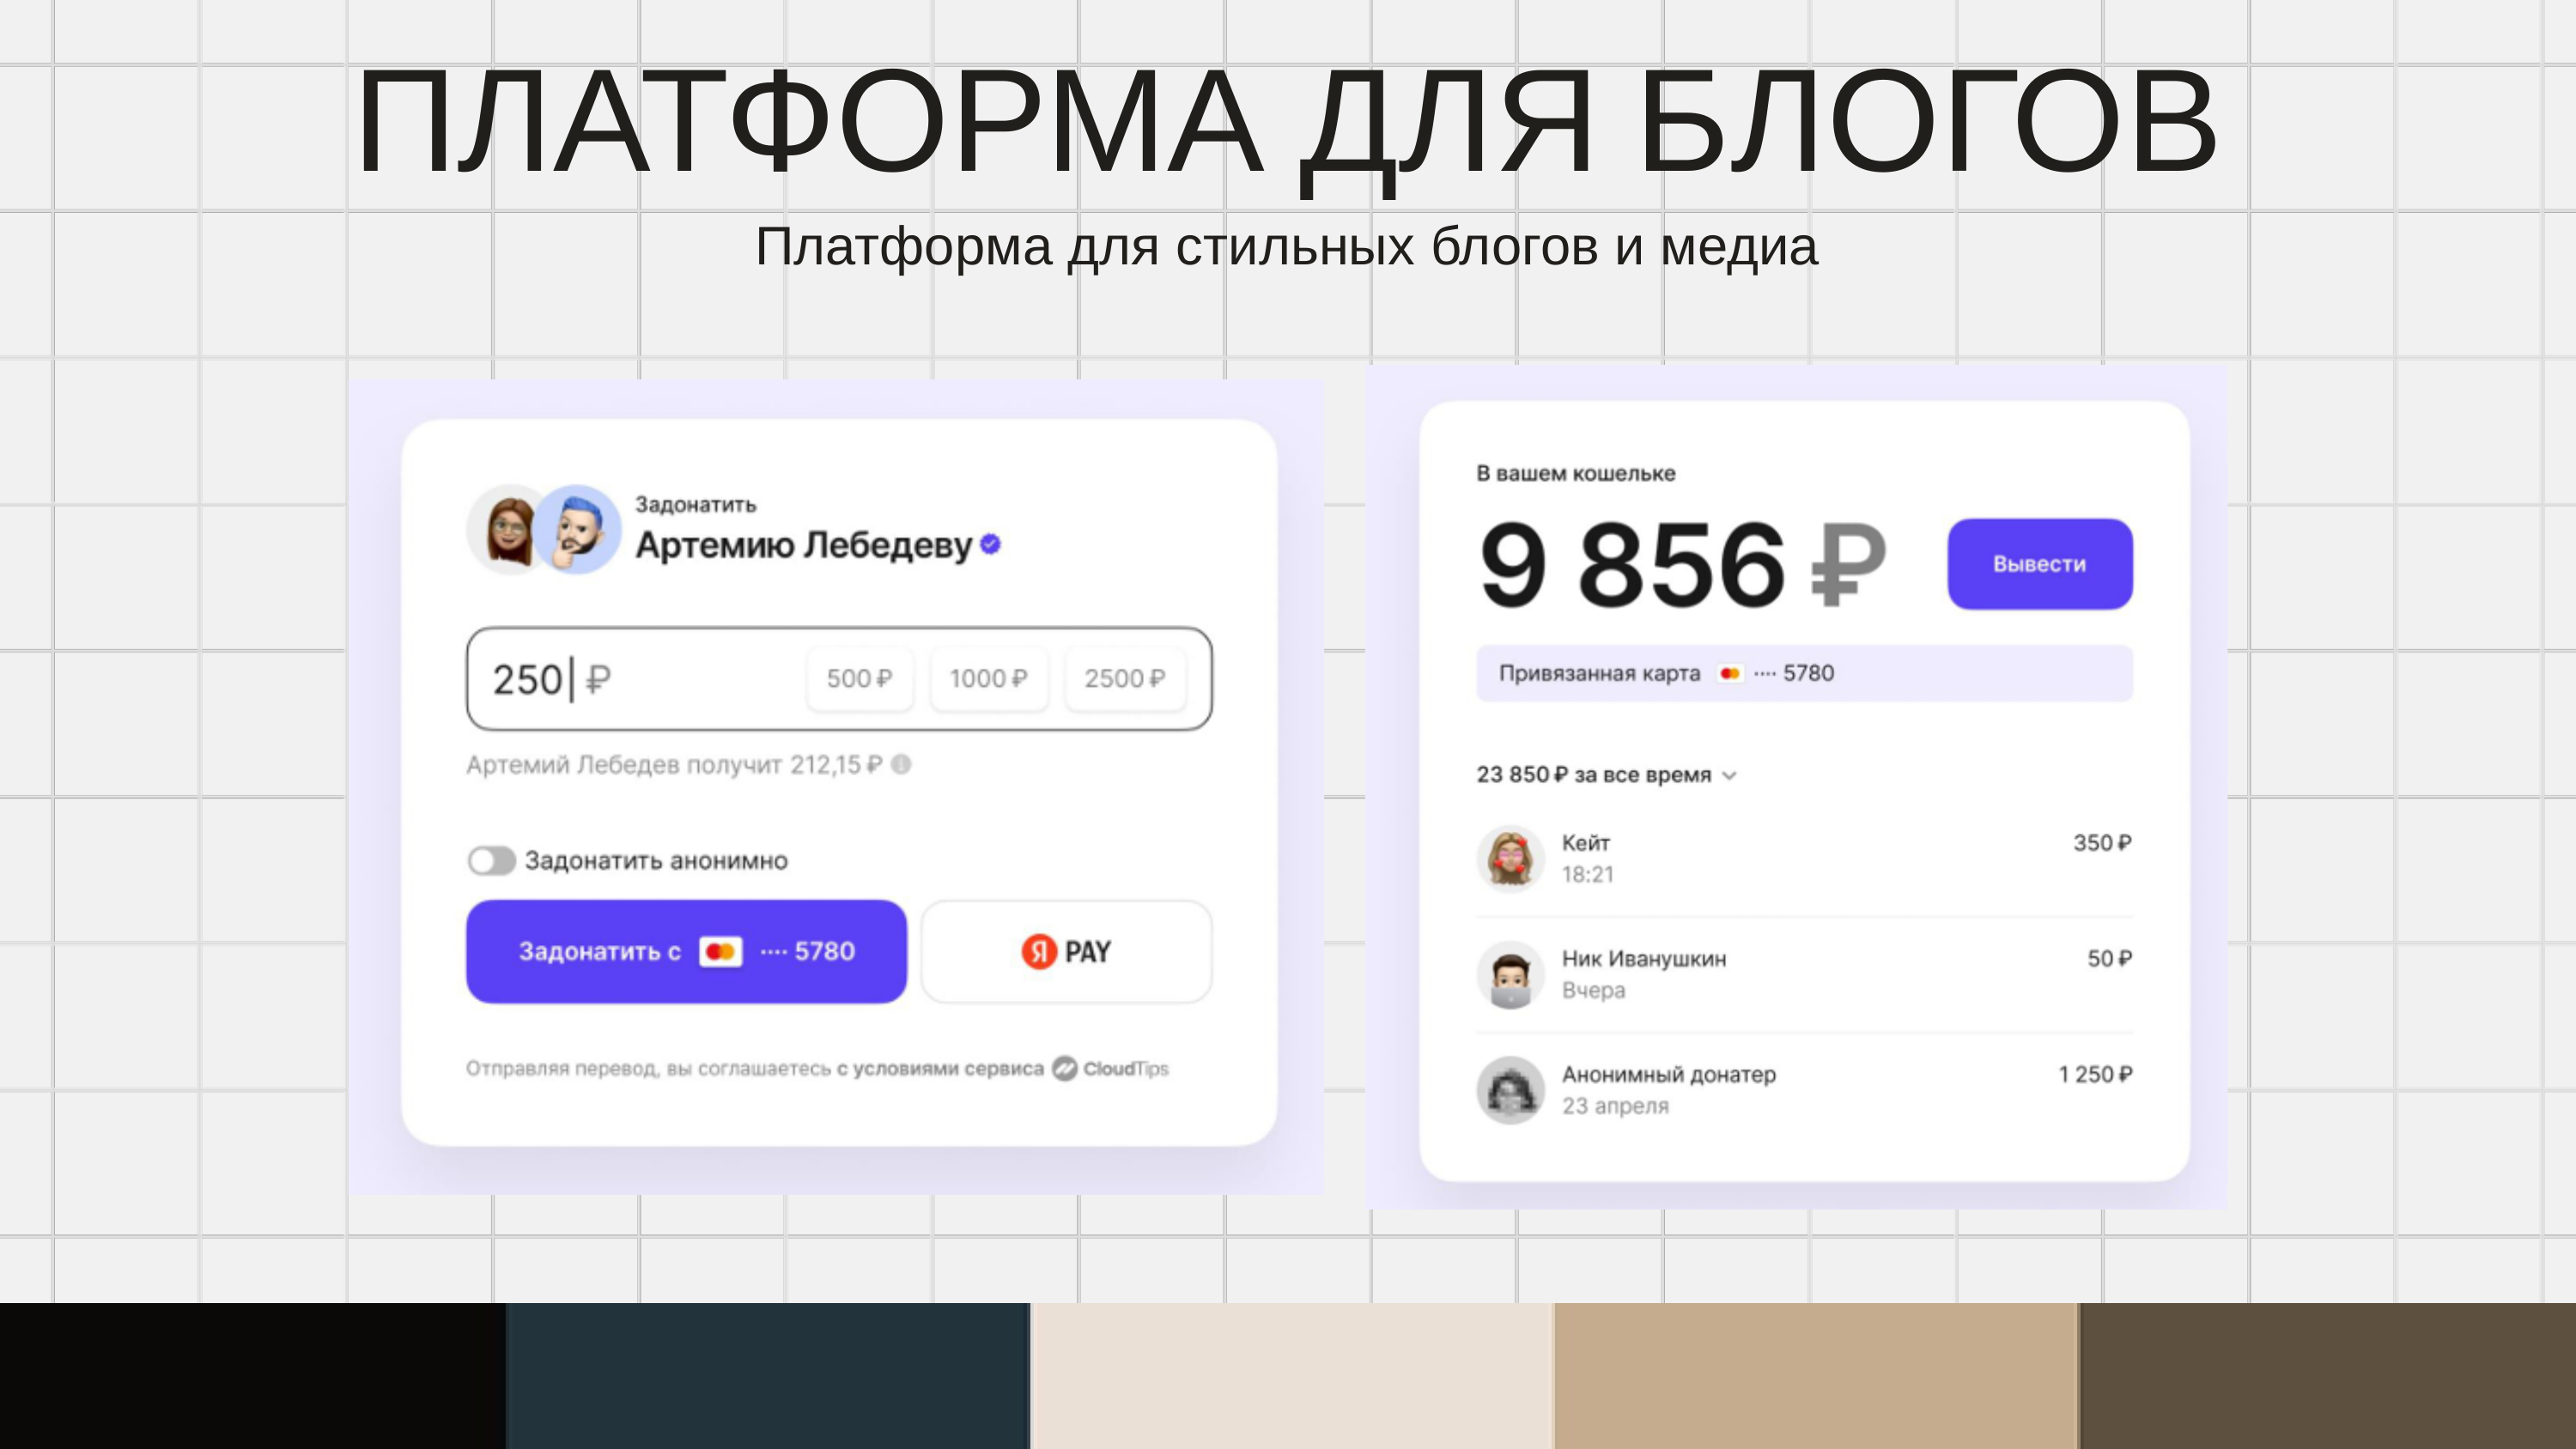

ПЛАТФОРМА ДЛЯ БЛОГОВ
Платформа для стильных блогов и медиа